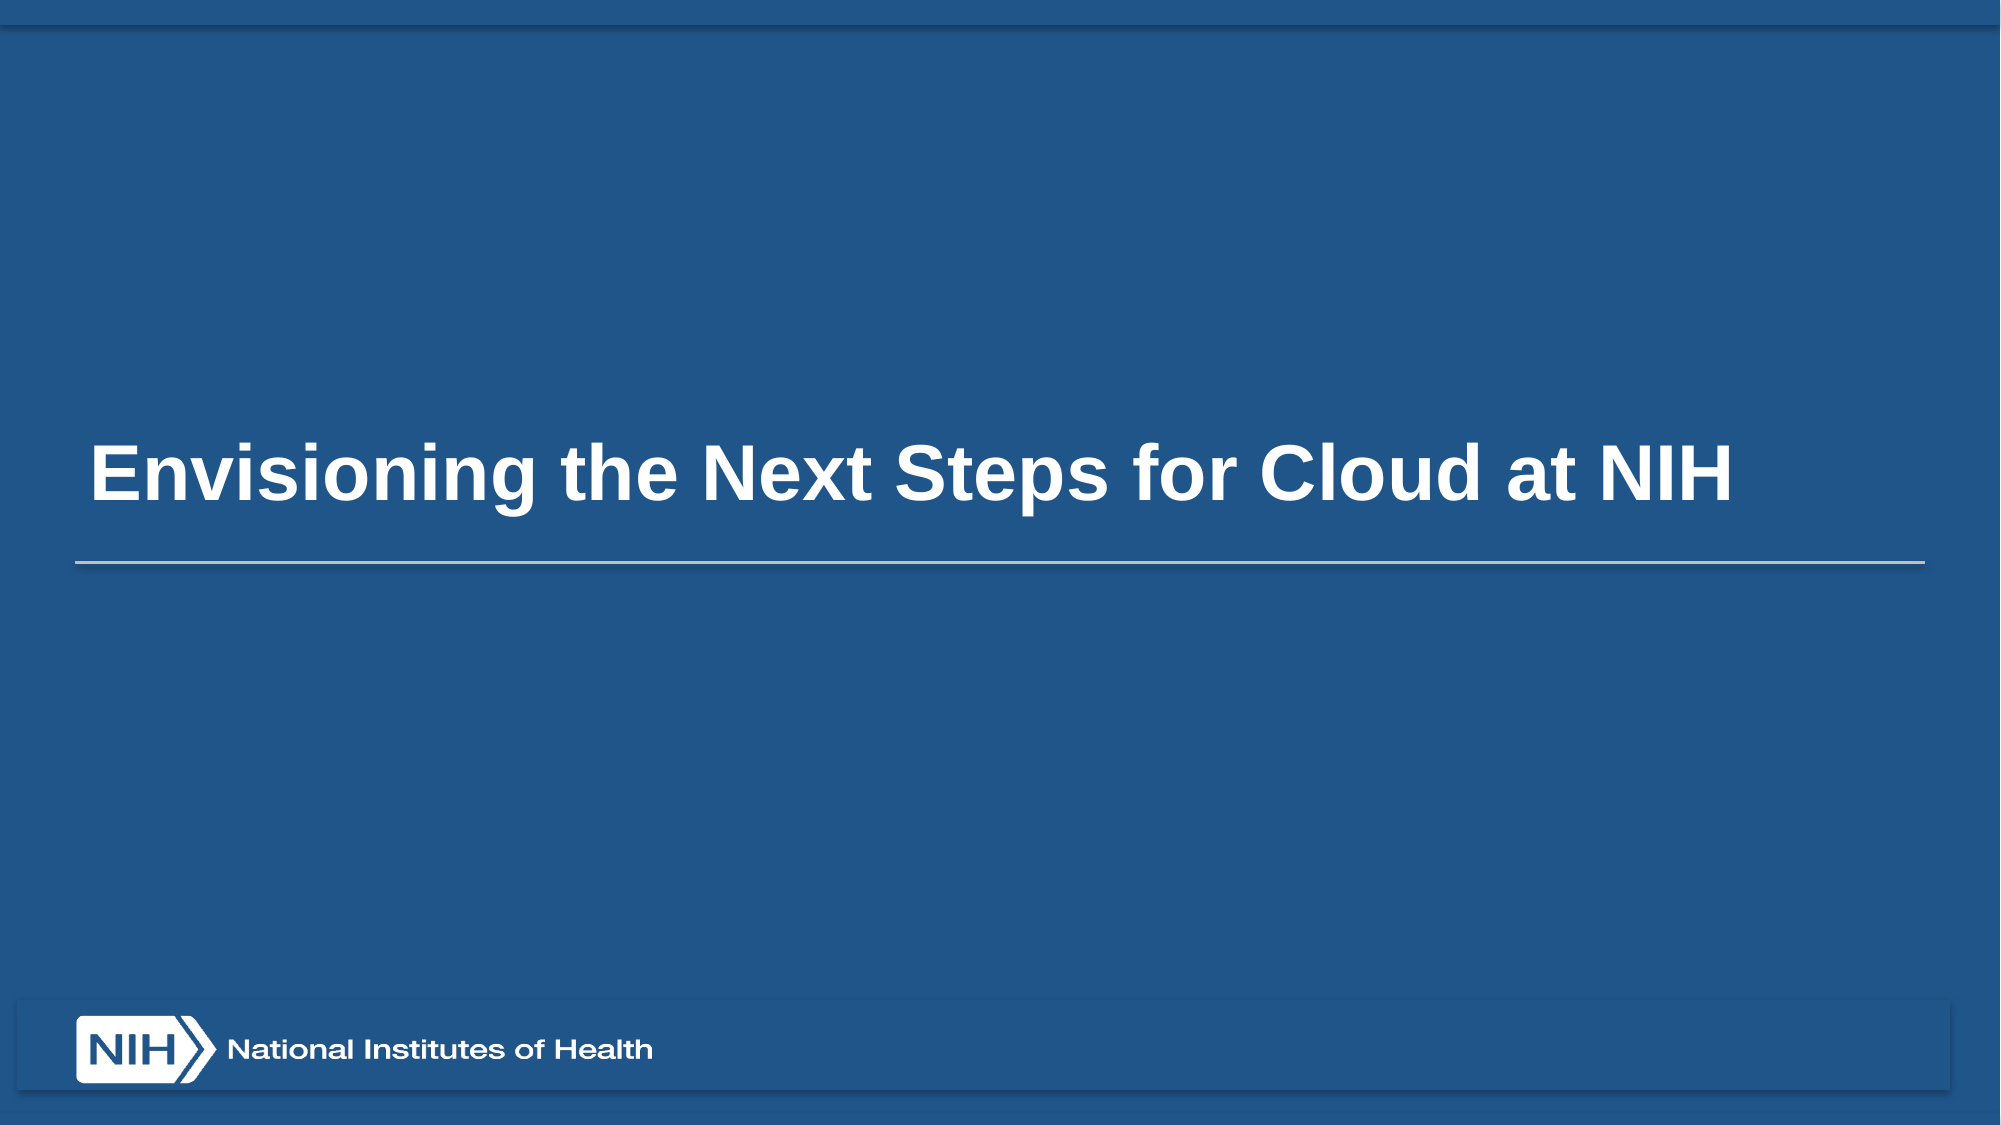

# Envisioning the Next Steps for Cloud at NIH